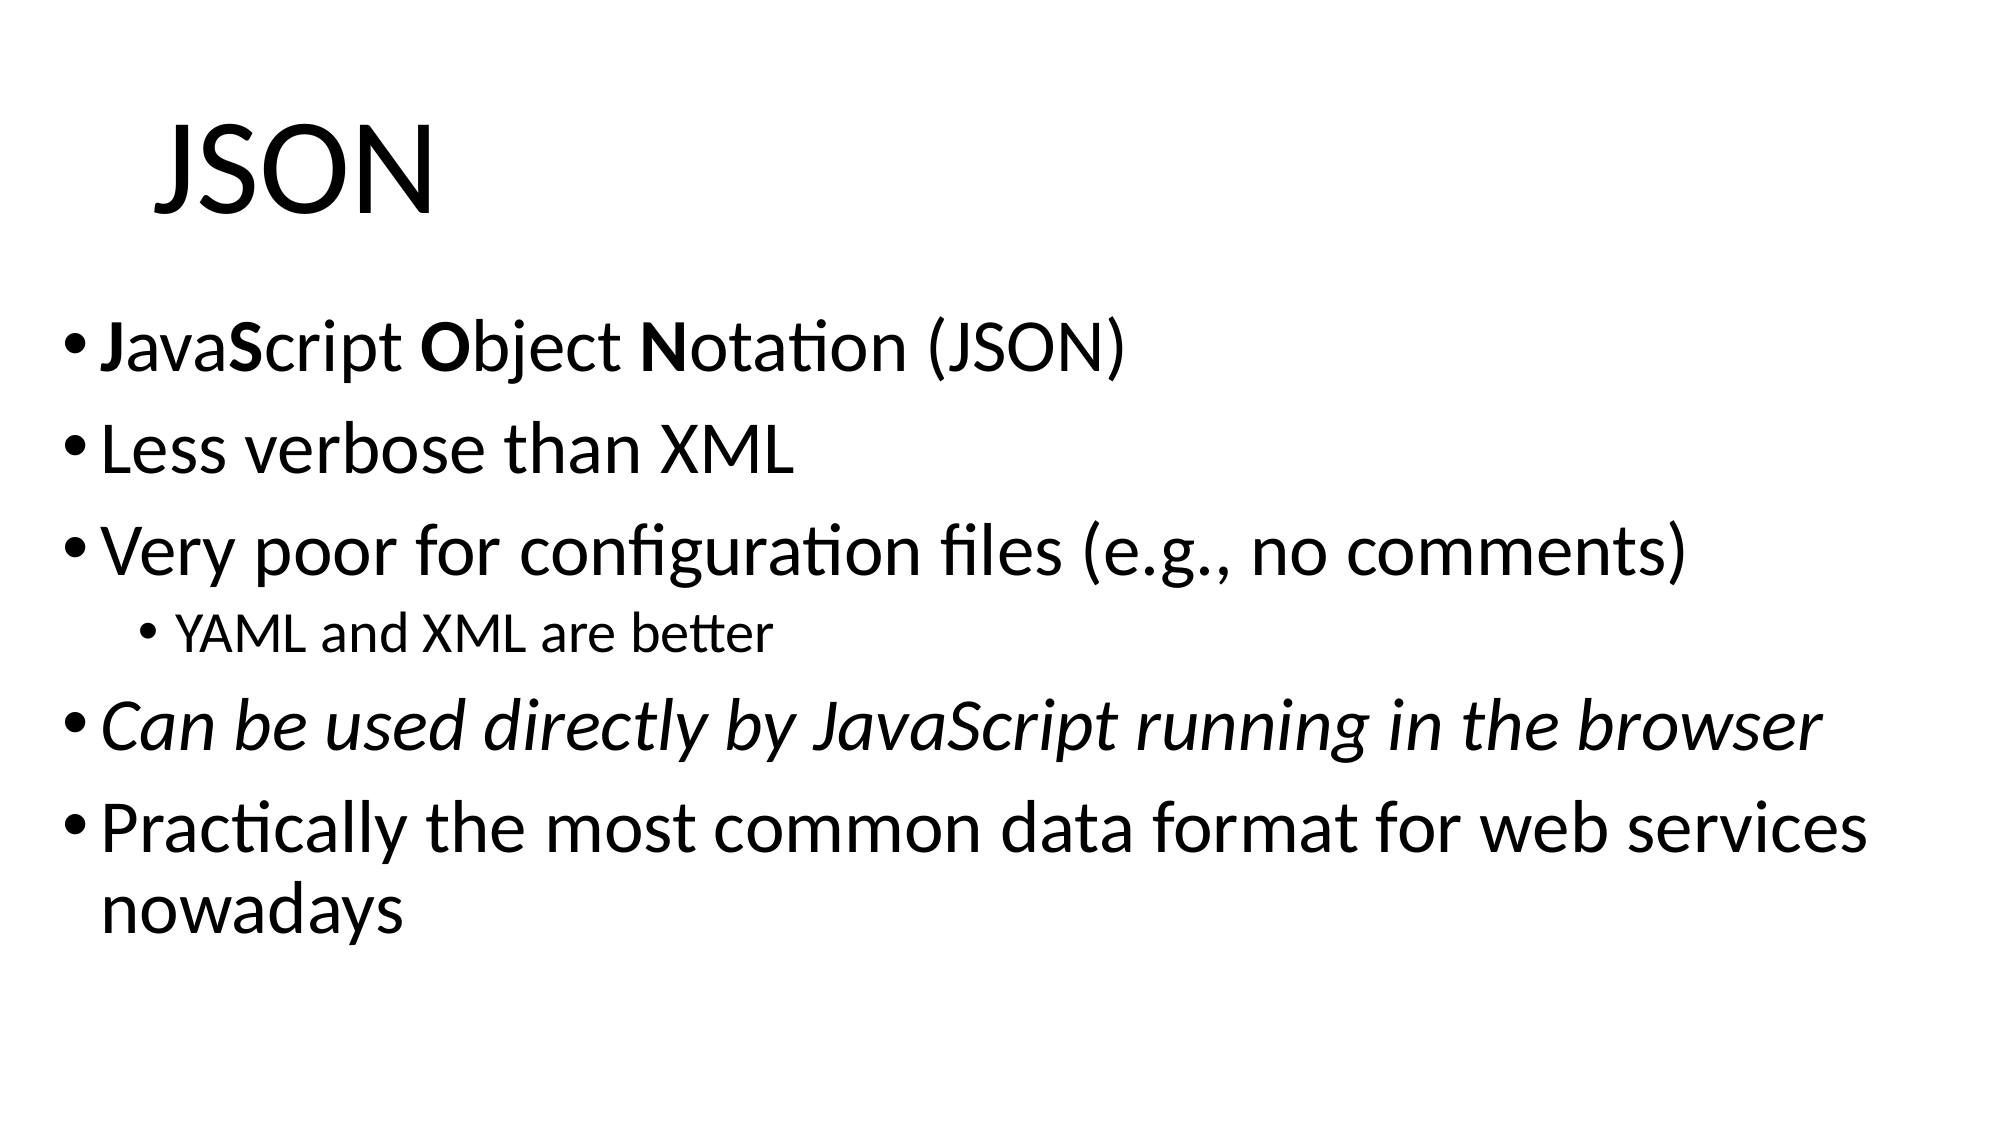

# JSON
JavaScript Object Notation (JSON)
Less verbose than XML
Very poor for configuration files (e.g., no comments)
YAML and XML are better
Can be used directly by JavaScript running in the browser
Practically the most common data format for web services nowadays